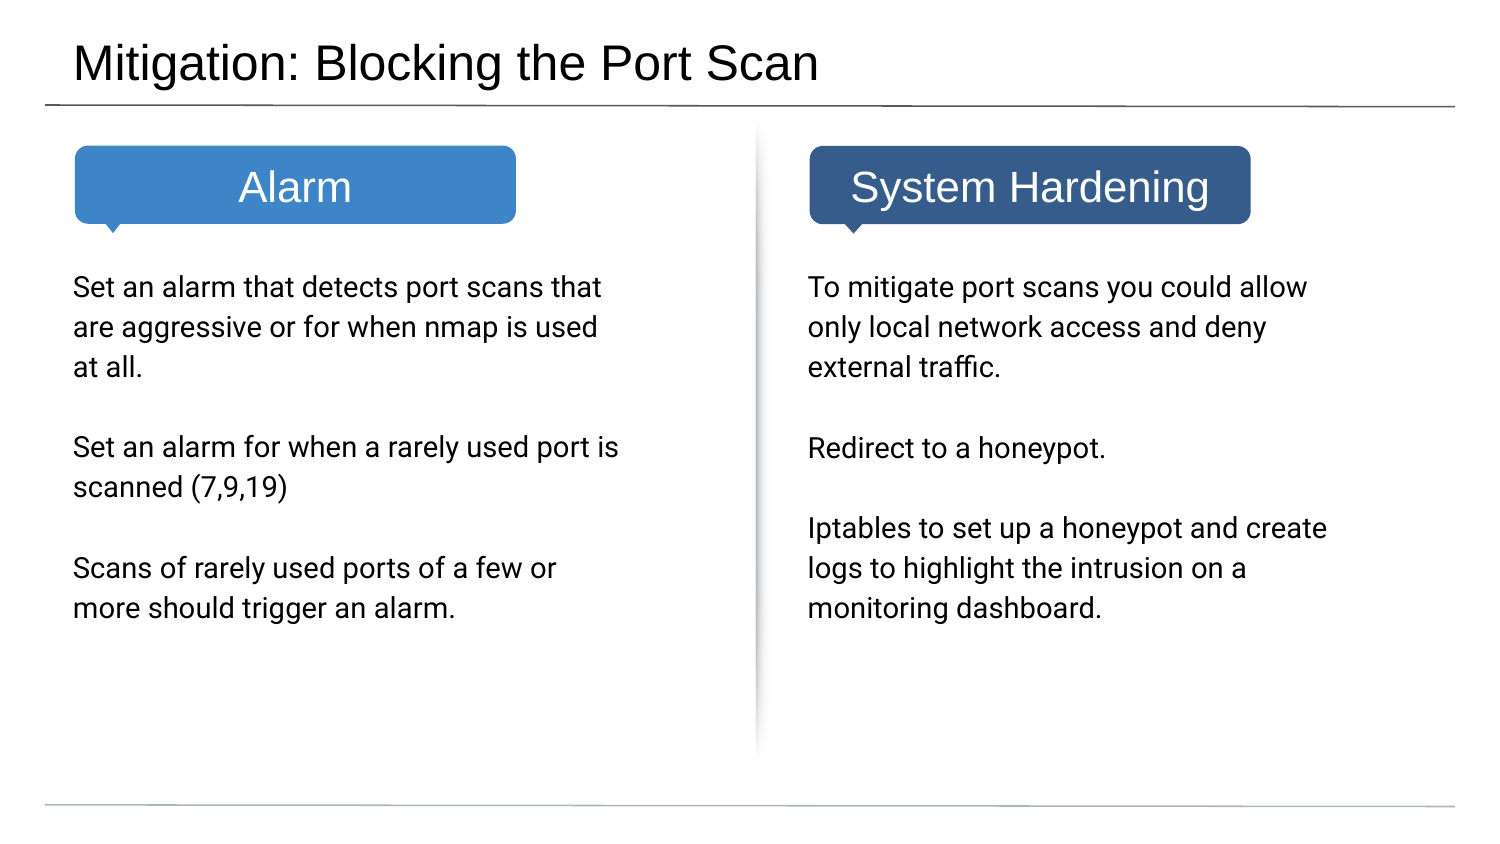

# Mitigation: Blocking the Port Scan
Set an alarm that detects port scans that are aggressive or for when nmap is used at all.

Set an alarm for when a rarely used port is scanned (7,9,19)

Scans of rarely used ports of a few or more should trigger an alarm.
To mitigate port scans you could allow only local network access and deny external traffic.

Redirect to a honeypot.

Iptables to set up a honeypot and create logs to highlight the intrusion on a monitoring dashboard.